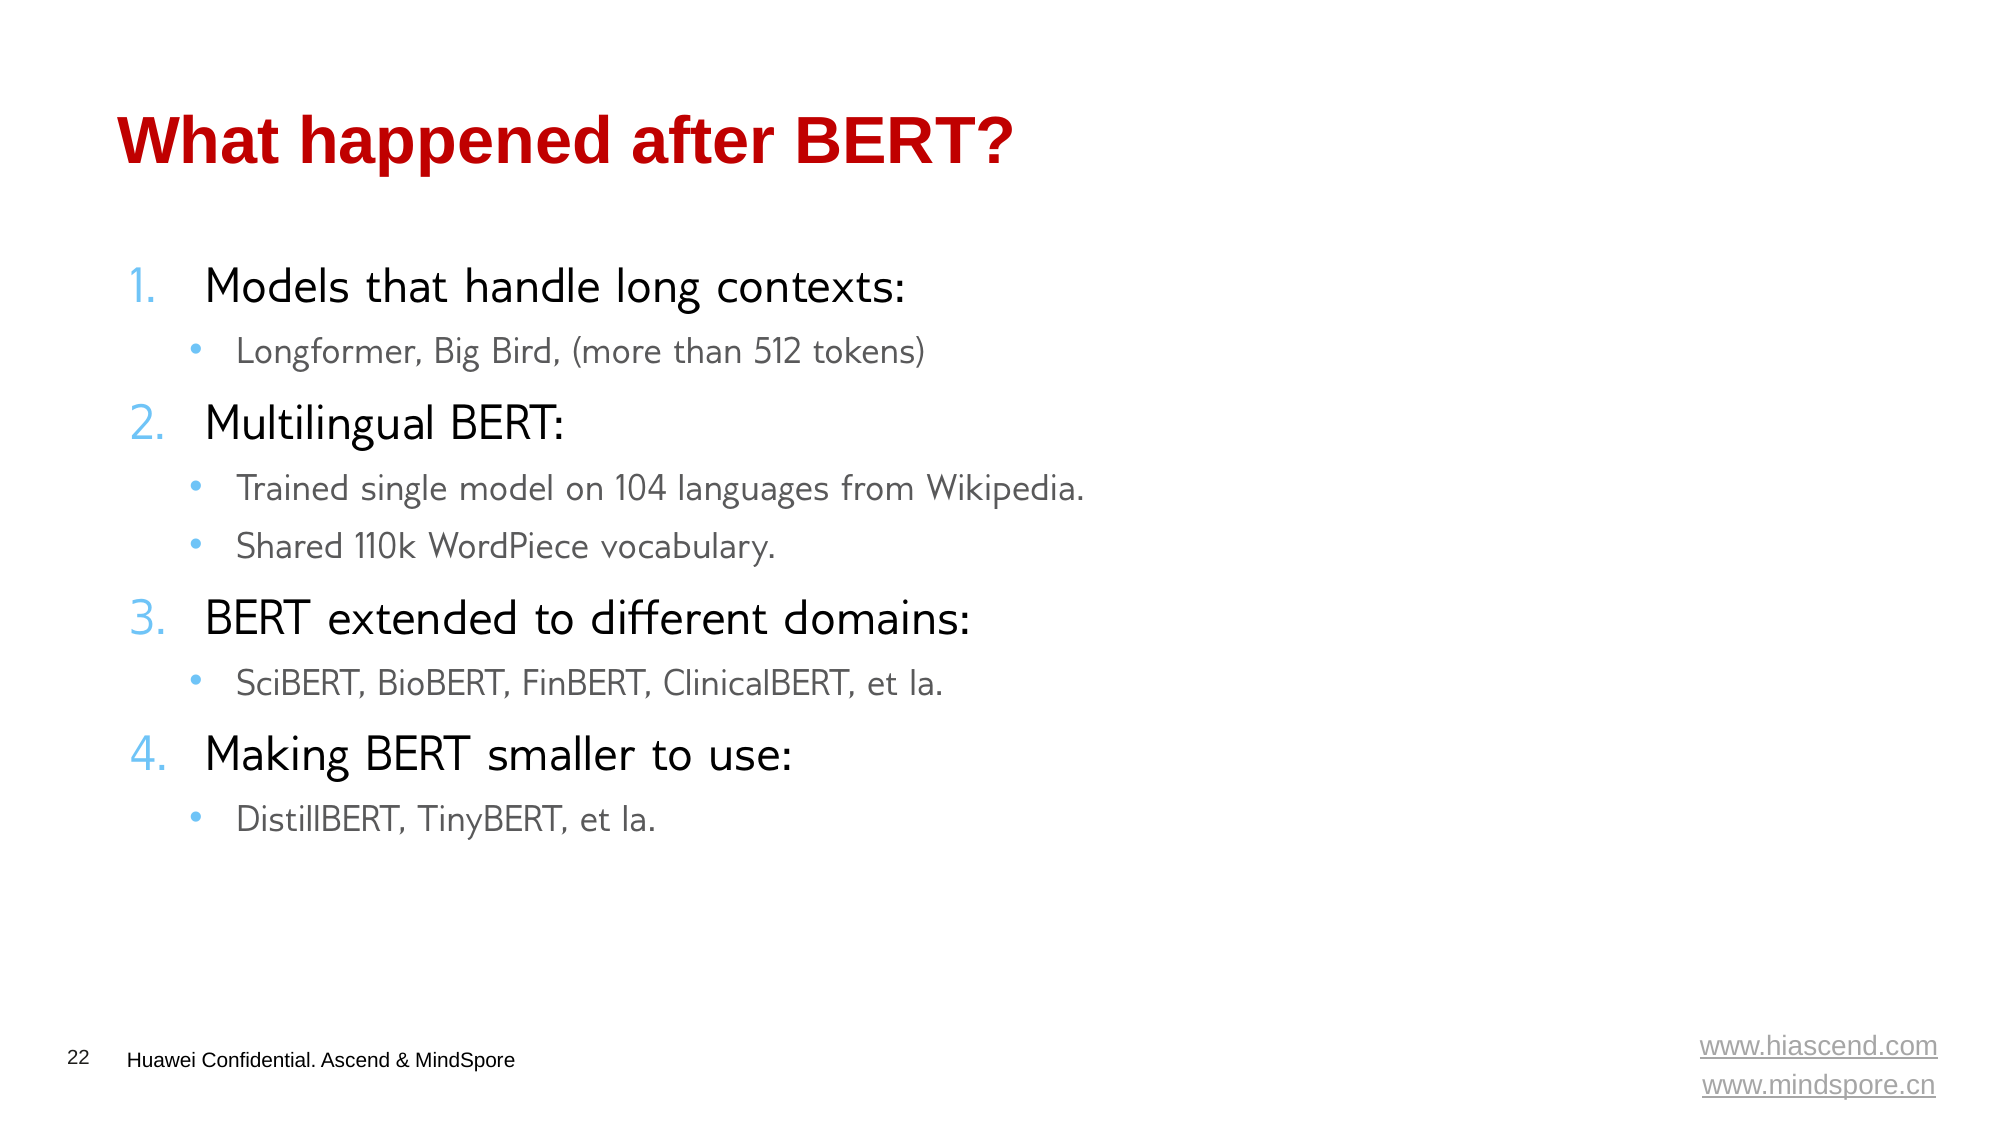

# What happened after BERT?

Models that handle long contexts:
Longformer, Big Bird, (more than 512 tokens)
Multilingual BERT:
Trained single model on 104 languages from Wikipedia.
Shared 110k WordPiece vocabulary.
BERT extended to different domains:
SciBERT, BioBERT, FinBERT, ClinicalBERT, et la.
Making BERT smaller to use:
DistillBERT, TinyBERT, et la.